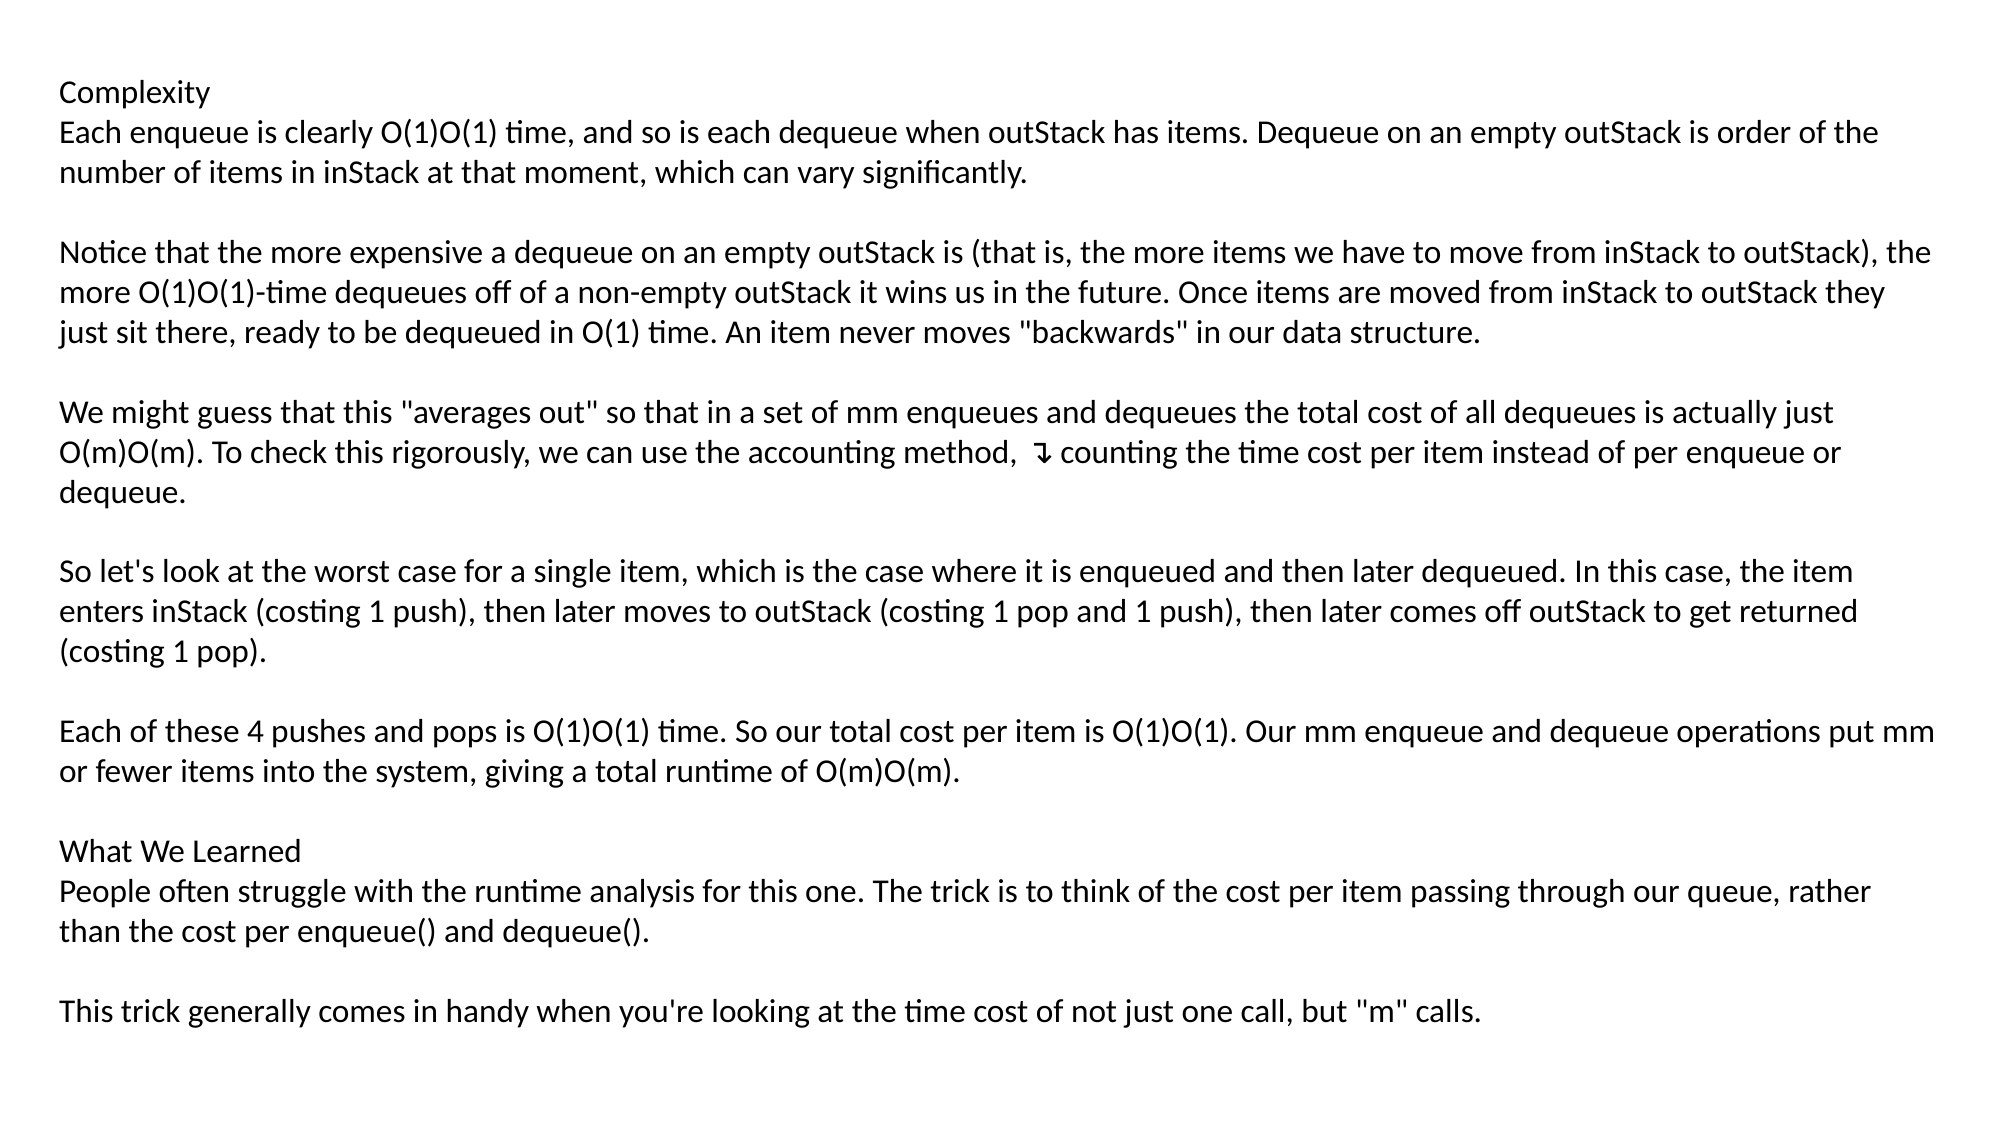

Complexity
Each enqueue is clearly O(1)O(1) time, and so is each dequeue when outStack has items. Dequeue on an empty outStack is order of the number of items in inStack at that moment, which can vary significantly.

Notice that the more expensive a dequeue on an empty outStack is (that is, the more items we have to move from inStack to outStack), the more O(1)O(1)-time dequeues off of a non-empty outStack it wins us in the future. Once items are moved from inStack to outStack they just sit there, ready to be dequeued in O(1) time. An item never moves "backwards" in our data structure.

We might guess that this "averages out" so that in a set of mm enqueues and dequeues the total cost of all dequeues is actually just O(m)O(m). To check this rigorously, we can use the accounting method, ↴ counting the time cost per item instead of per enqueue or dequeue.

So let's look at the worst case for a single item, which is the case where it is enqueued and then later dequeued. In this case, the item enters inStack (costing 1 push), then later moves to outStack (costing 1 pop and 1 push), then later comes off outStack to get returned (costing 1 pop).

Each of these 4 pushes and pops is O(1)O(1) time. So our total cost per item is O(1)O(1). Our mm enqueue and dequeue operations put mm or fewer items into the system, giving a total runtime of O(m)O(m).

What We Learned
People often struggle with the runtime analysis for this one. The trick is to think of the cost per item passing through our queue, rather than the cost per enqueue() and dequeue().

This trick generally comes in handy when you're looking at the time cost of not just one call, but "m" calls.